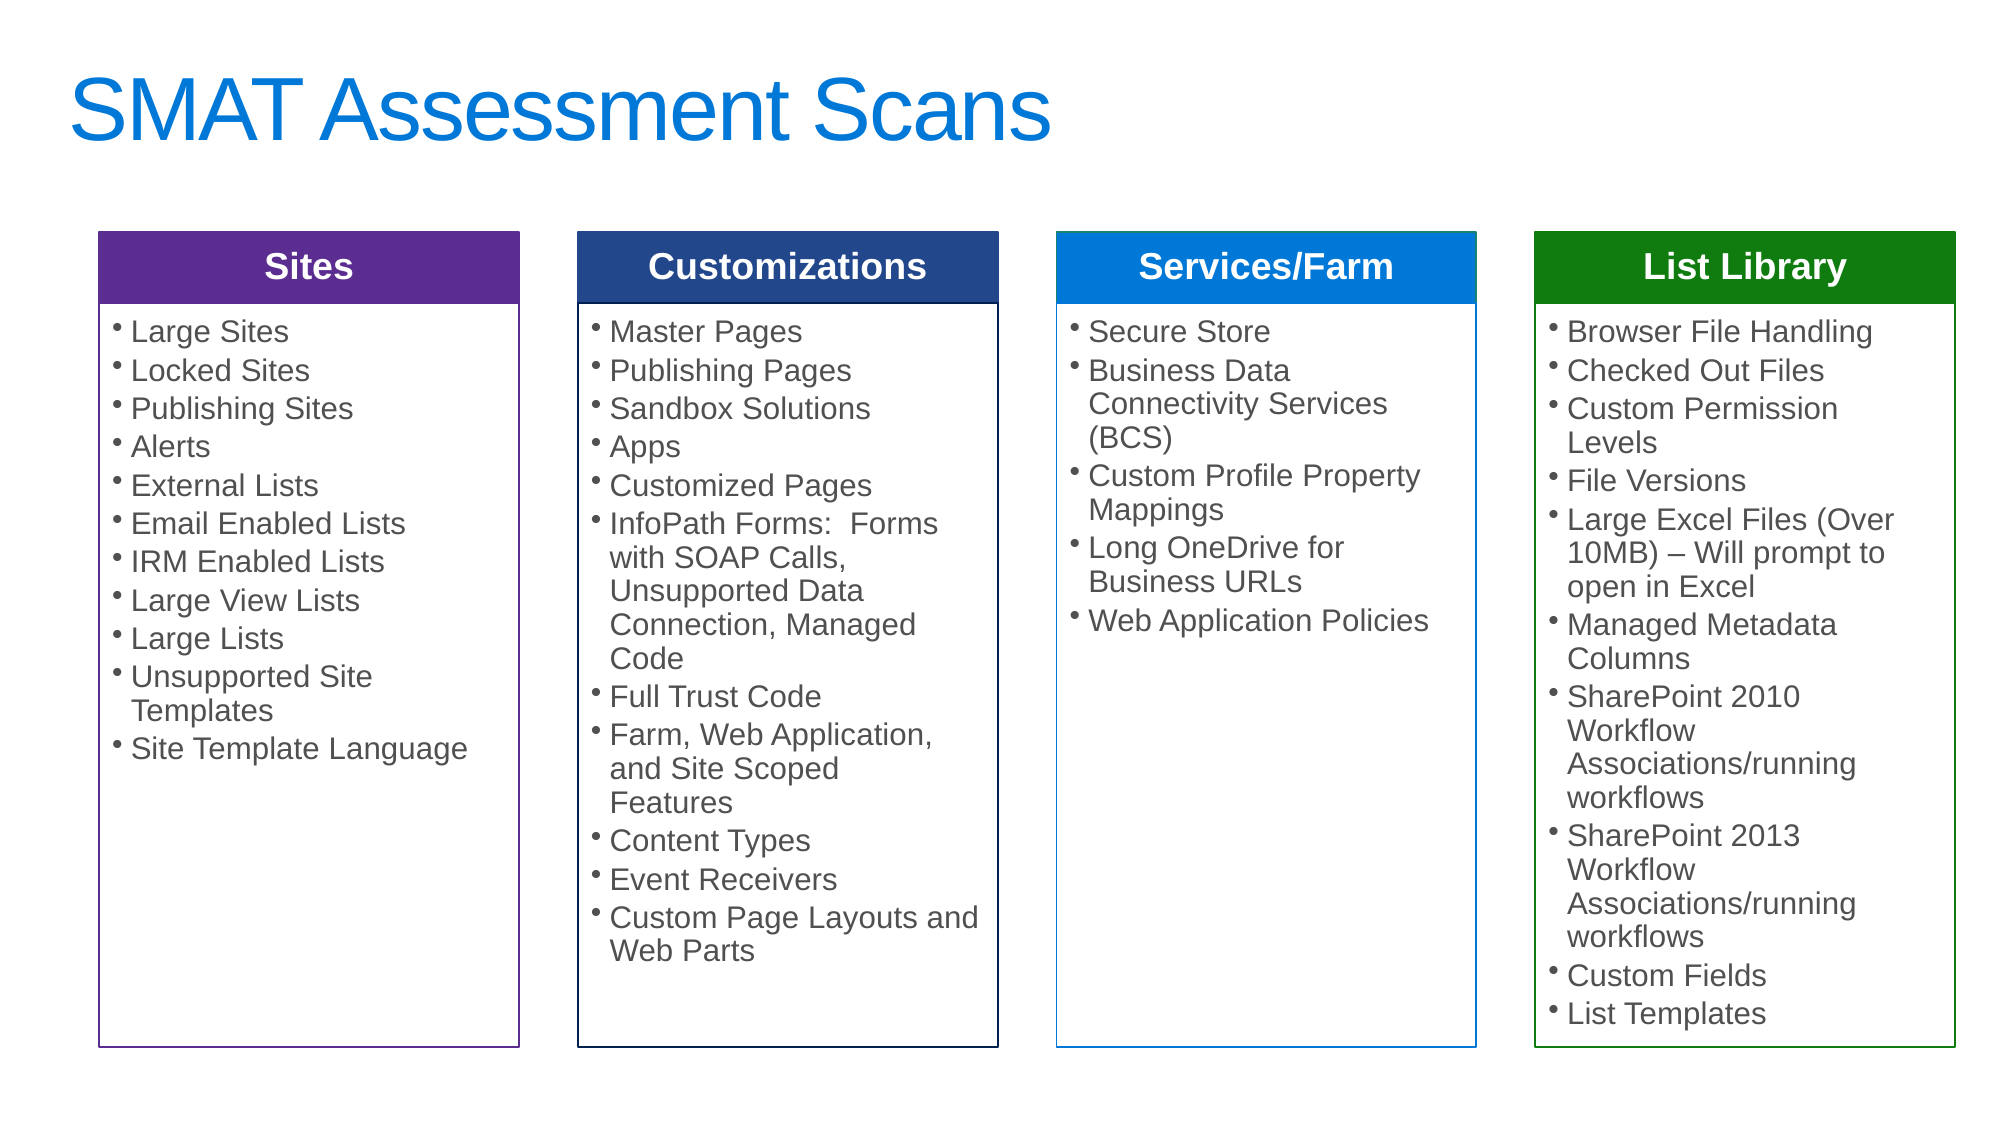

# SMAT Assessment Scans
Sites
Large Sites
Locked Sites
Publishing Sites
Alerts
External Lists
Email Enabled Lists
IRM Enabled Lists
Large View Lists
Large Lists
Unsupported Site Templates
Site Template Language
Customizations
Master Pages
Publishing Pages
Sandbox Solutions
Apps
Customized Pages
InfoPath Forms:  Forms with SOAP Calls, Unsupported Data Connection, Managed Code
Full Trust Code
Farm, Web Application, and Site Scoped Features
Content Types
Event Receivers
Custom Page Layouts and Web Parts
Services/Farm
Secure Store
Business Data Connectivity Services (BCS)
Custom Profile Property Mappings
Long OneDrive for Business URLs
Web Application Policies
List Library
Browser File Handling
Checked Out Files
Custom Permission Levels
File Versions
Large Excel Files (Over 10MB) – Will prompt to open in Excel
Managed Metadata Columns
SharePoint 2010 Workflow Associations/running workflows
SharePoint 2013 Workflow Associations/running workflows
Custom Fields
List Templates